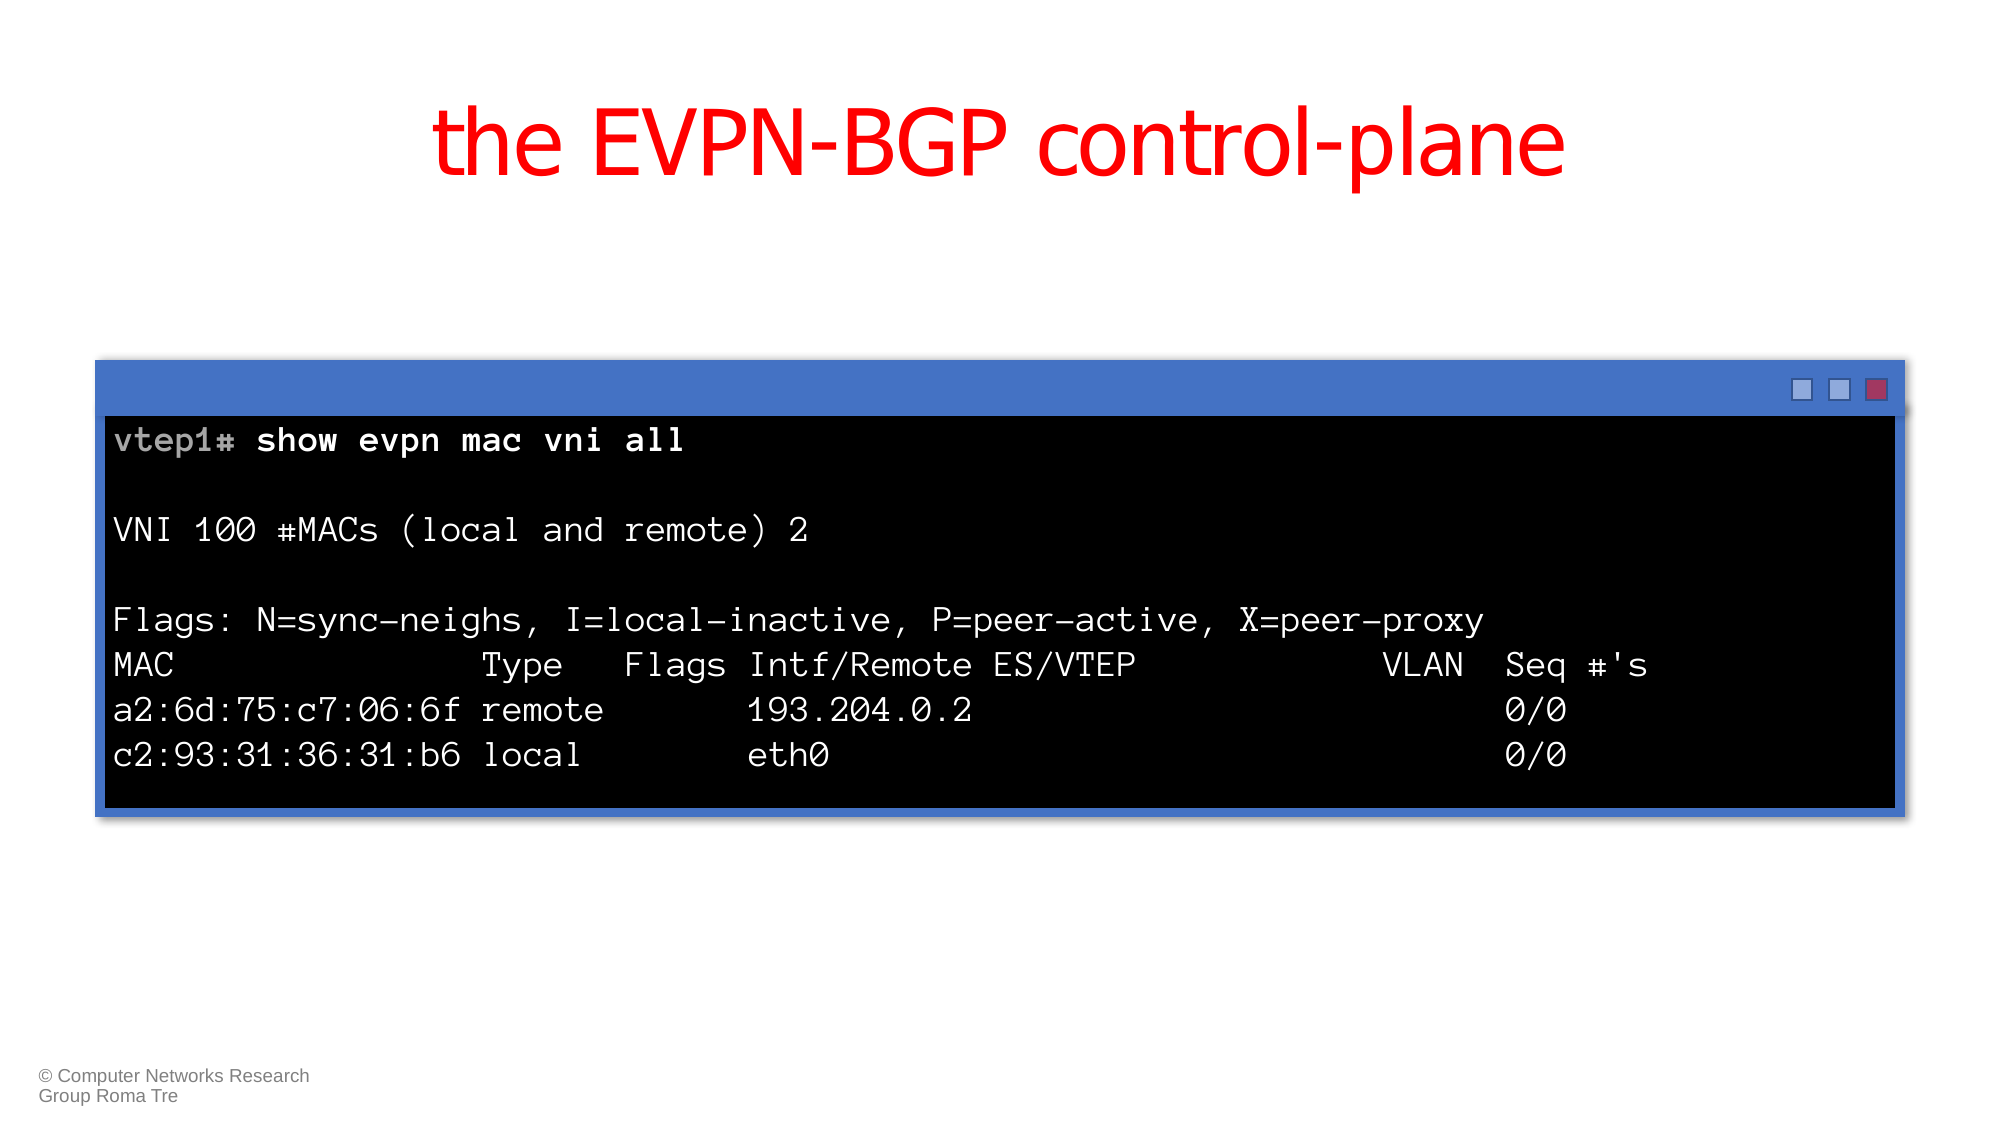

# the EVPN-BGP control-plane

vtep1# show evpn mac vni all

VNI 100 #MACs (local and remote) 2

Flags: N=sync-neighs, I=local-inactive, P=peer-active, X=peer-proxy
MAC               Type   Flags Intf/Remote ES/VTEP            VLAN  Seq #'s
a2:6d:75:c7:06:6f remote       193.204.0.2                          0/0
c2:93:31:36:31:b6 local        eth0                                 0/0